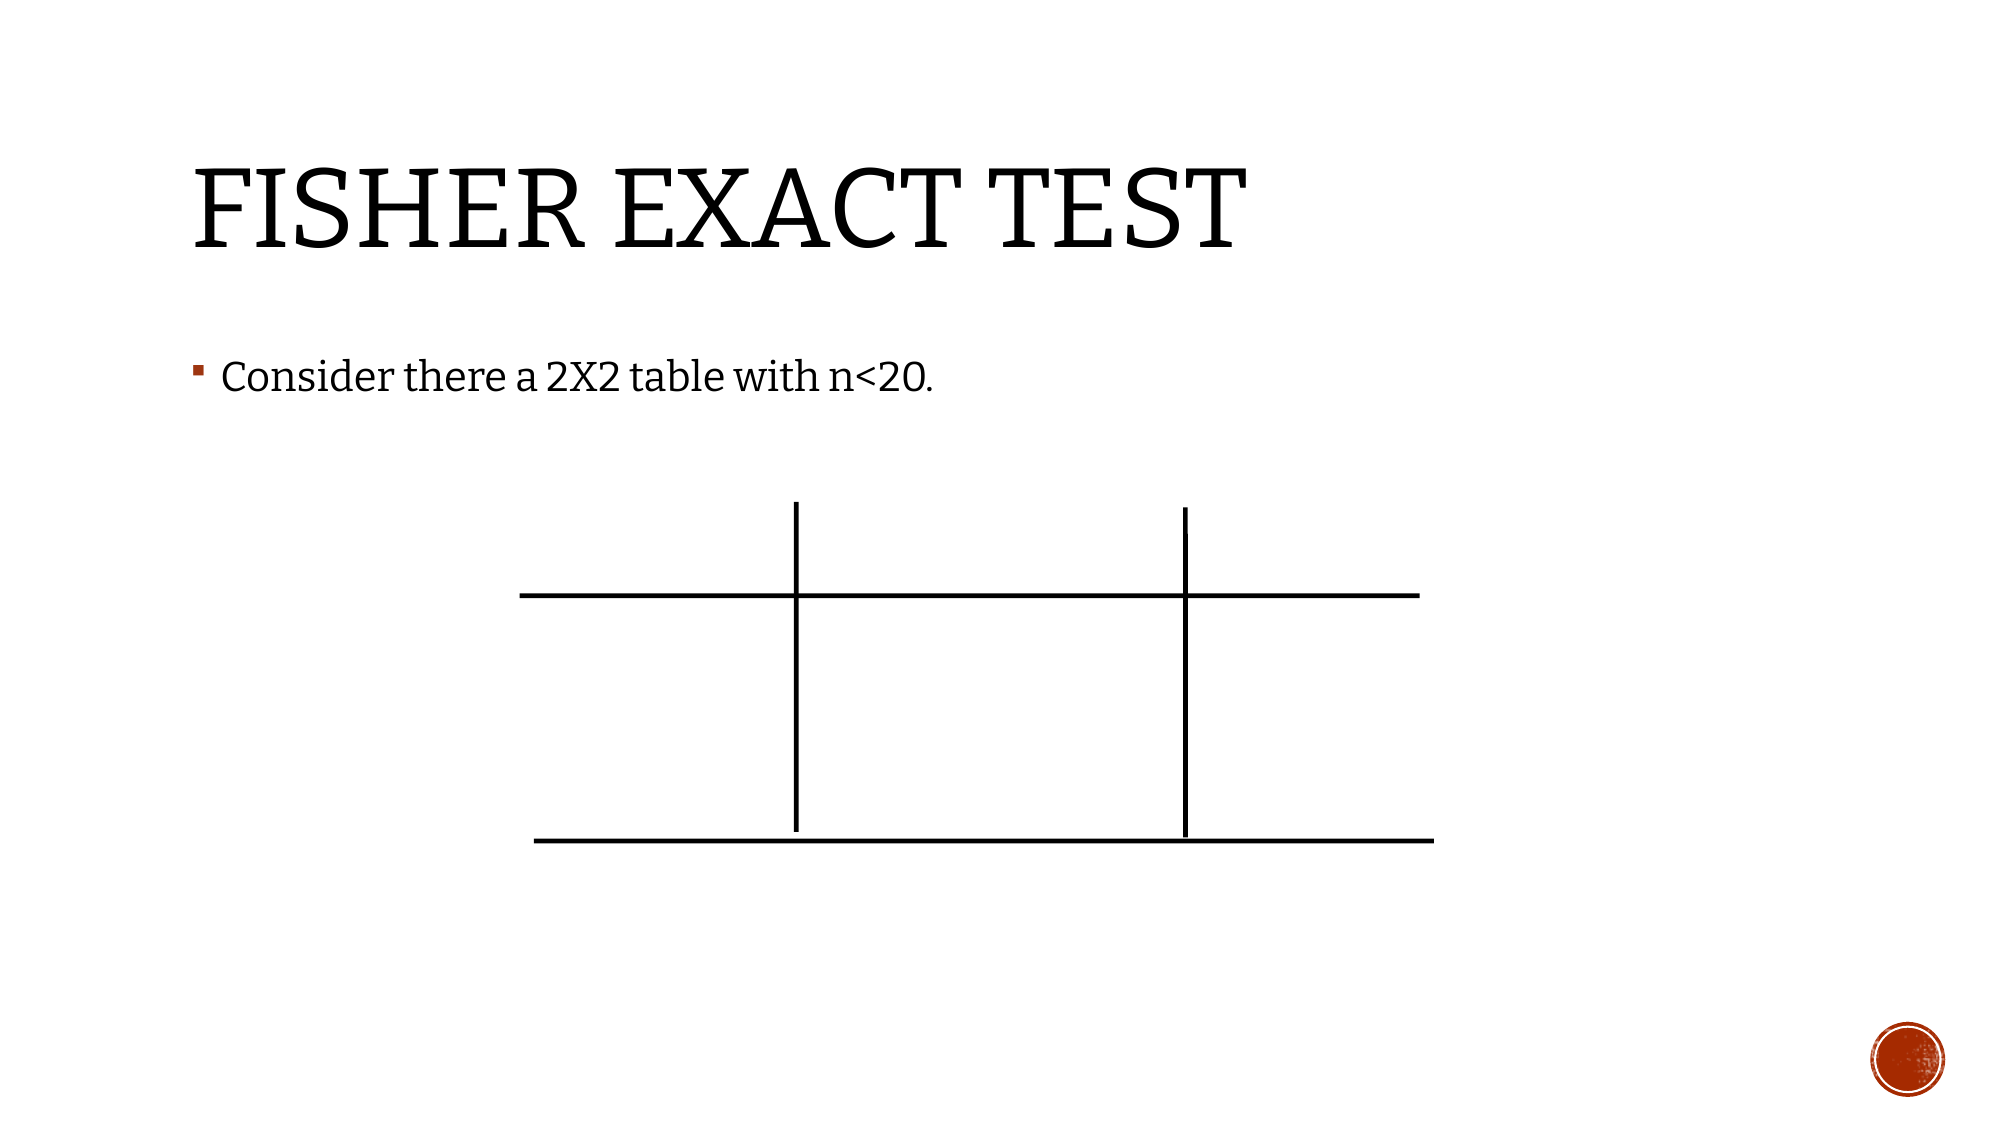

# Fisher exact test
Consider there a 2X2 table with n<20.